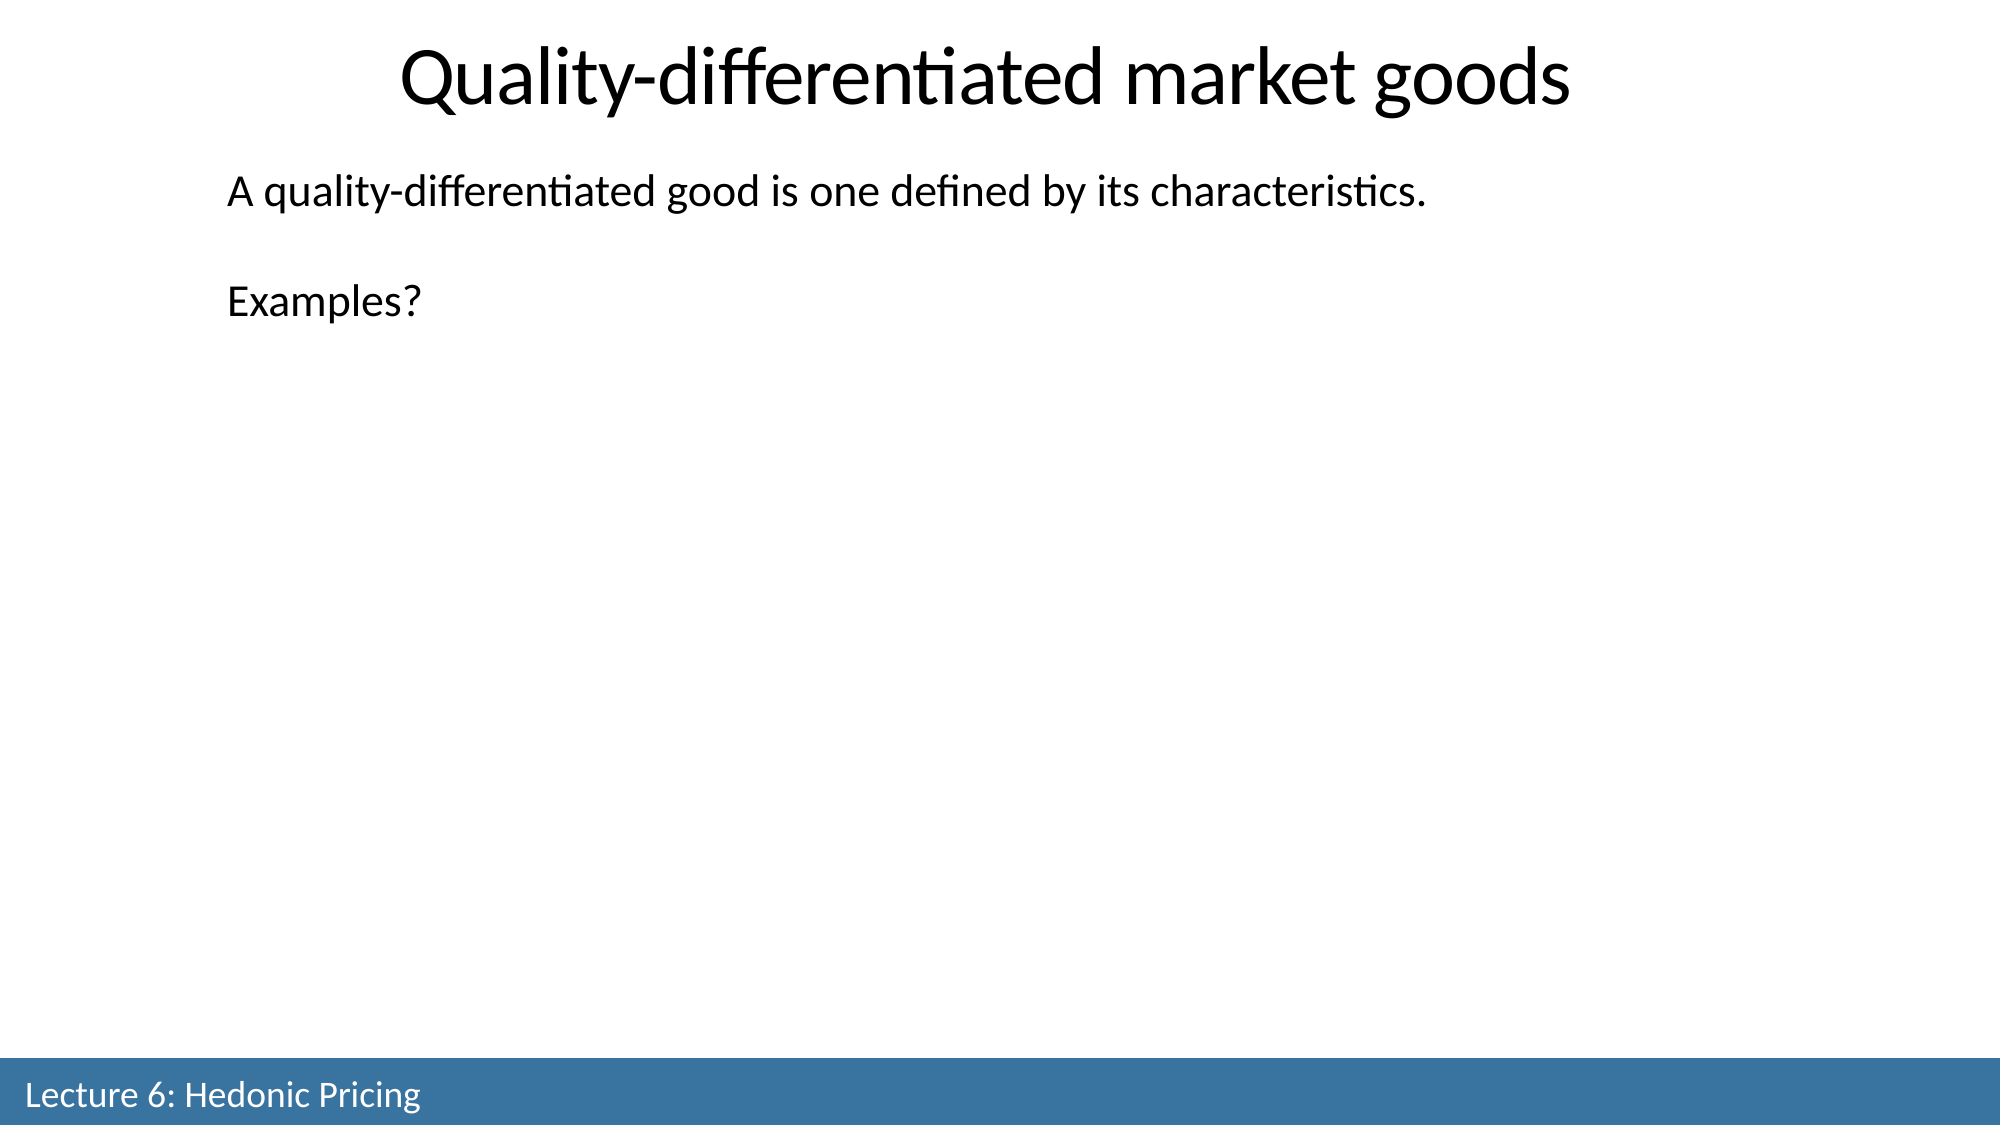

Quality-differentiated market goods
A quality-differentiated good is one defined by its characteristics.

Examples?